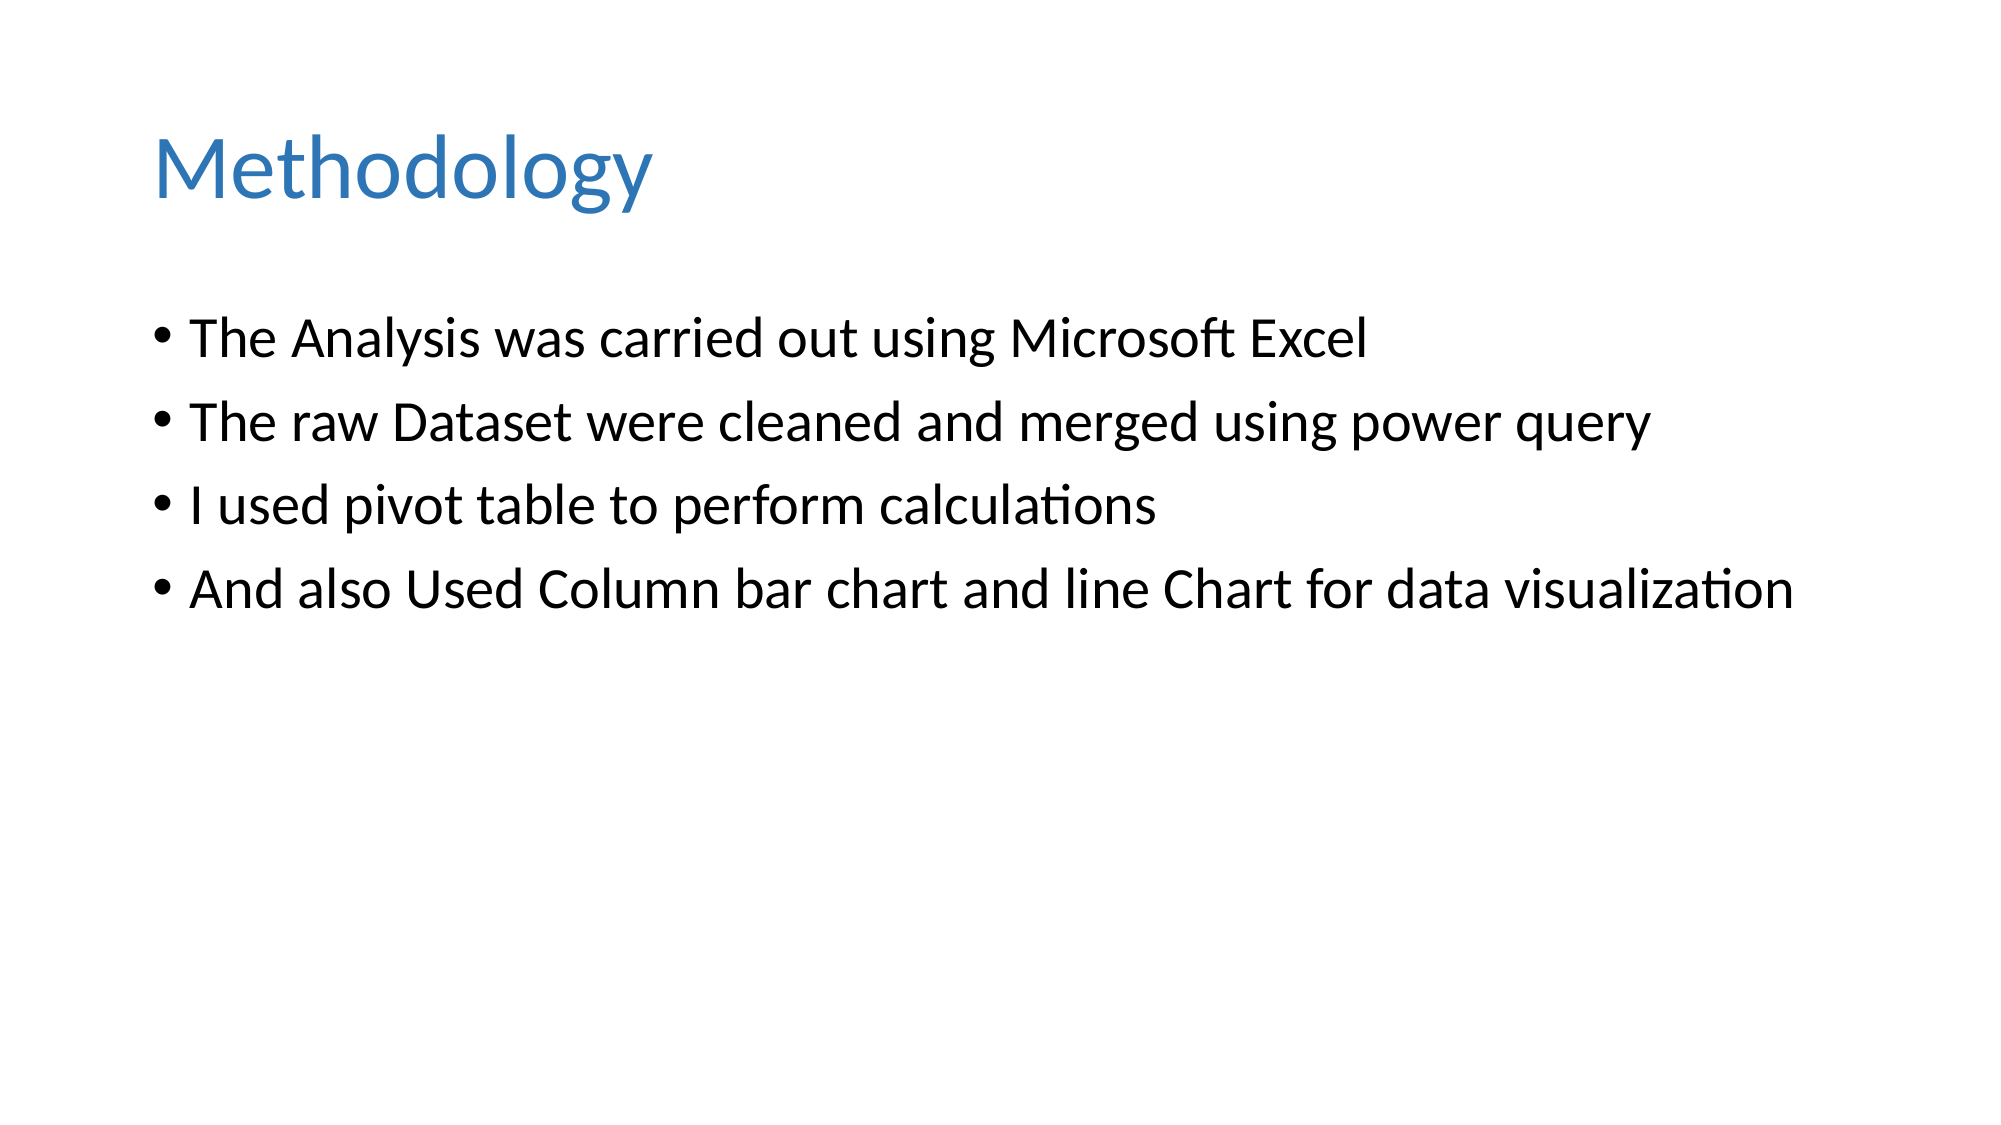

# Methodology
The Analysis was carried out using Microsoft Excel
The raw Dataset were cleaned and merged using power query
I used pivot table to perform calculations
And also Used Column bar chart and line Chart for data visualization